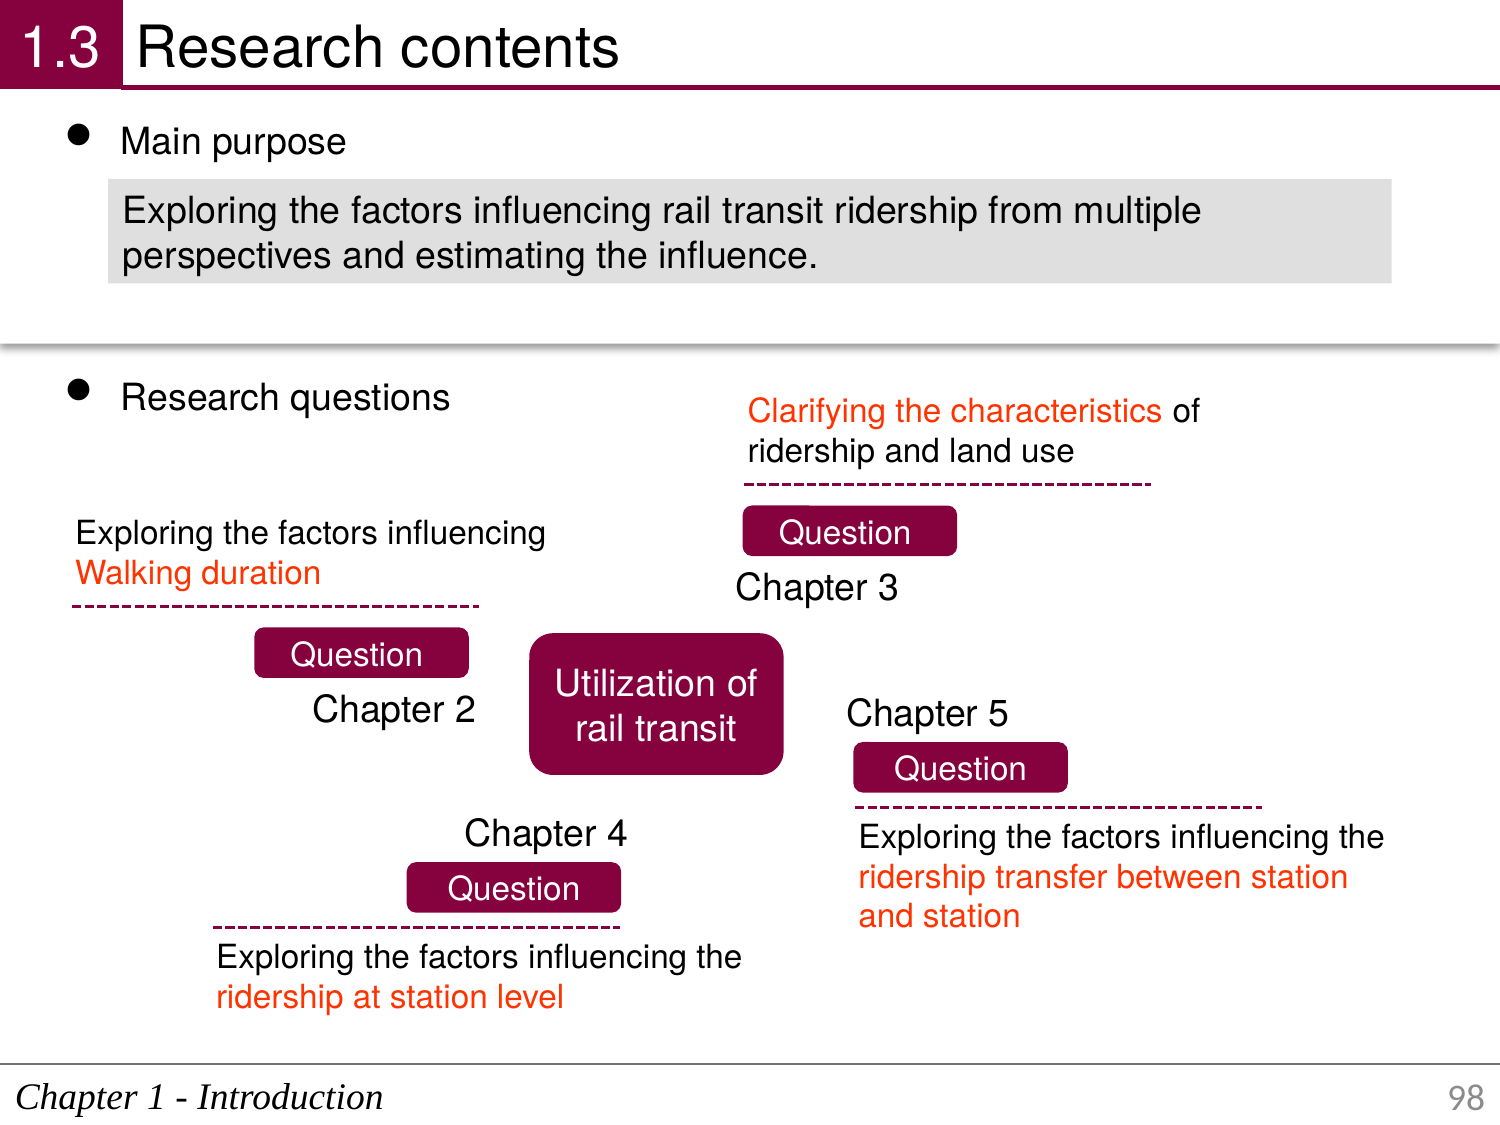

1.3
Research contents

Main purpose
Exploring the factors influencing rail transit ridership from multiple perspectives and estimating the influence.
Research questions
Clarifying the characteristics of ridership and land use
Question
Chapter 3
Exploring the factors influencing Walking duration
Question
Chapter 2
Utilization of rail transit
Chapter 5
Question
Exploring the factors influencing the ridership transfer between station and station
Chapter 4
Question
Exploring the factors influencing the ridership at station level
Chapter 1 - Introduction
98